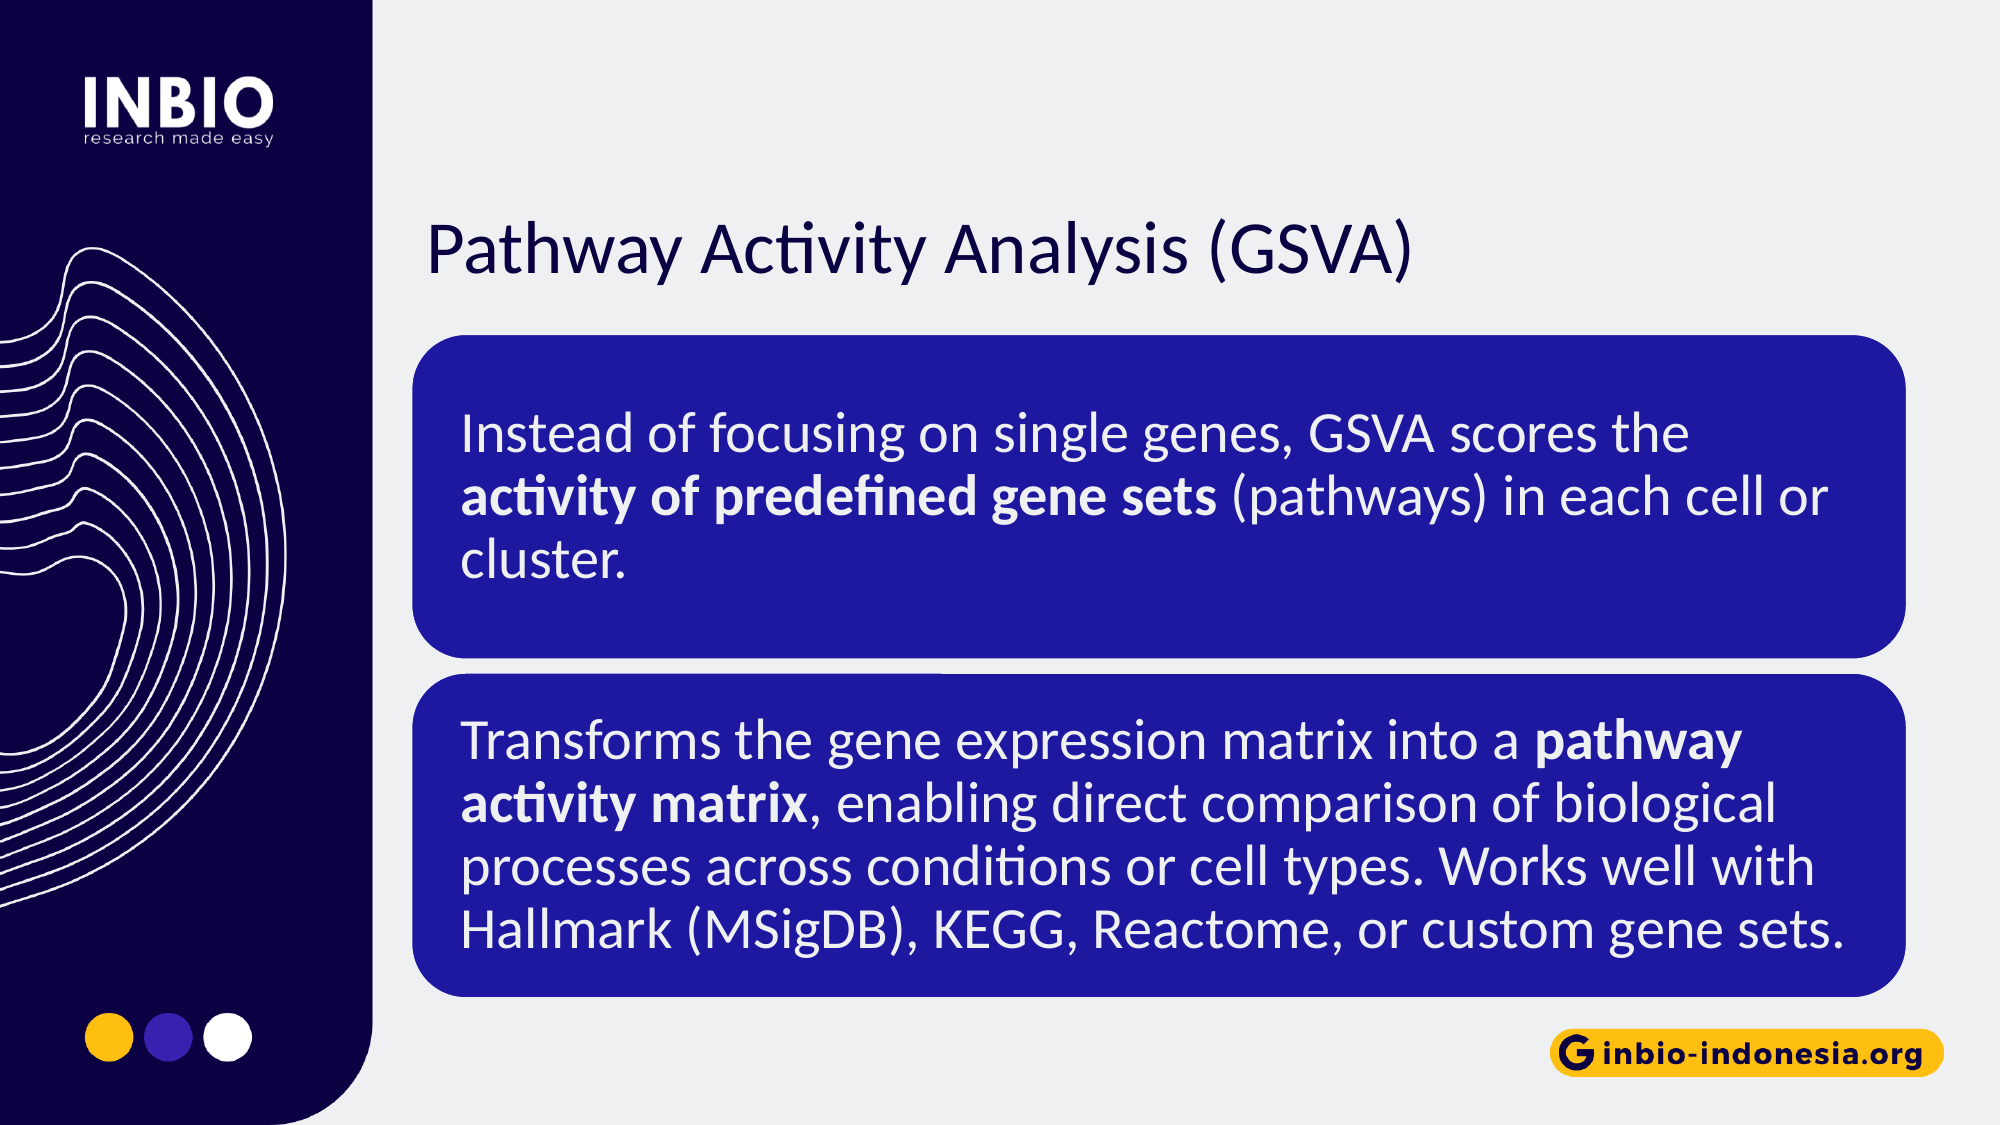

# Pathway Activity Analysis (GSVA)
Instead of focusing on single genes, GSVA scores the activity of predefined gene sets (pathways) in each cell or cluster.
Transforms the gene expression matrix into a pathway activity matrix, enabling direct comparison of biological processes across conditions or cell types. Works well with Hallmark (MSigDB), KEGG, Reactome, or custom gene sets.